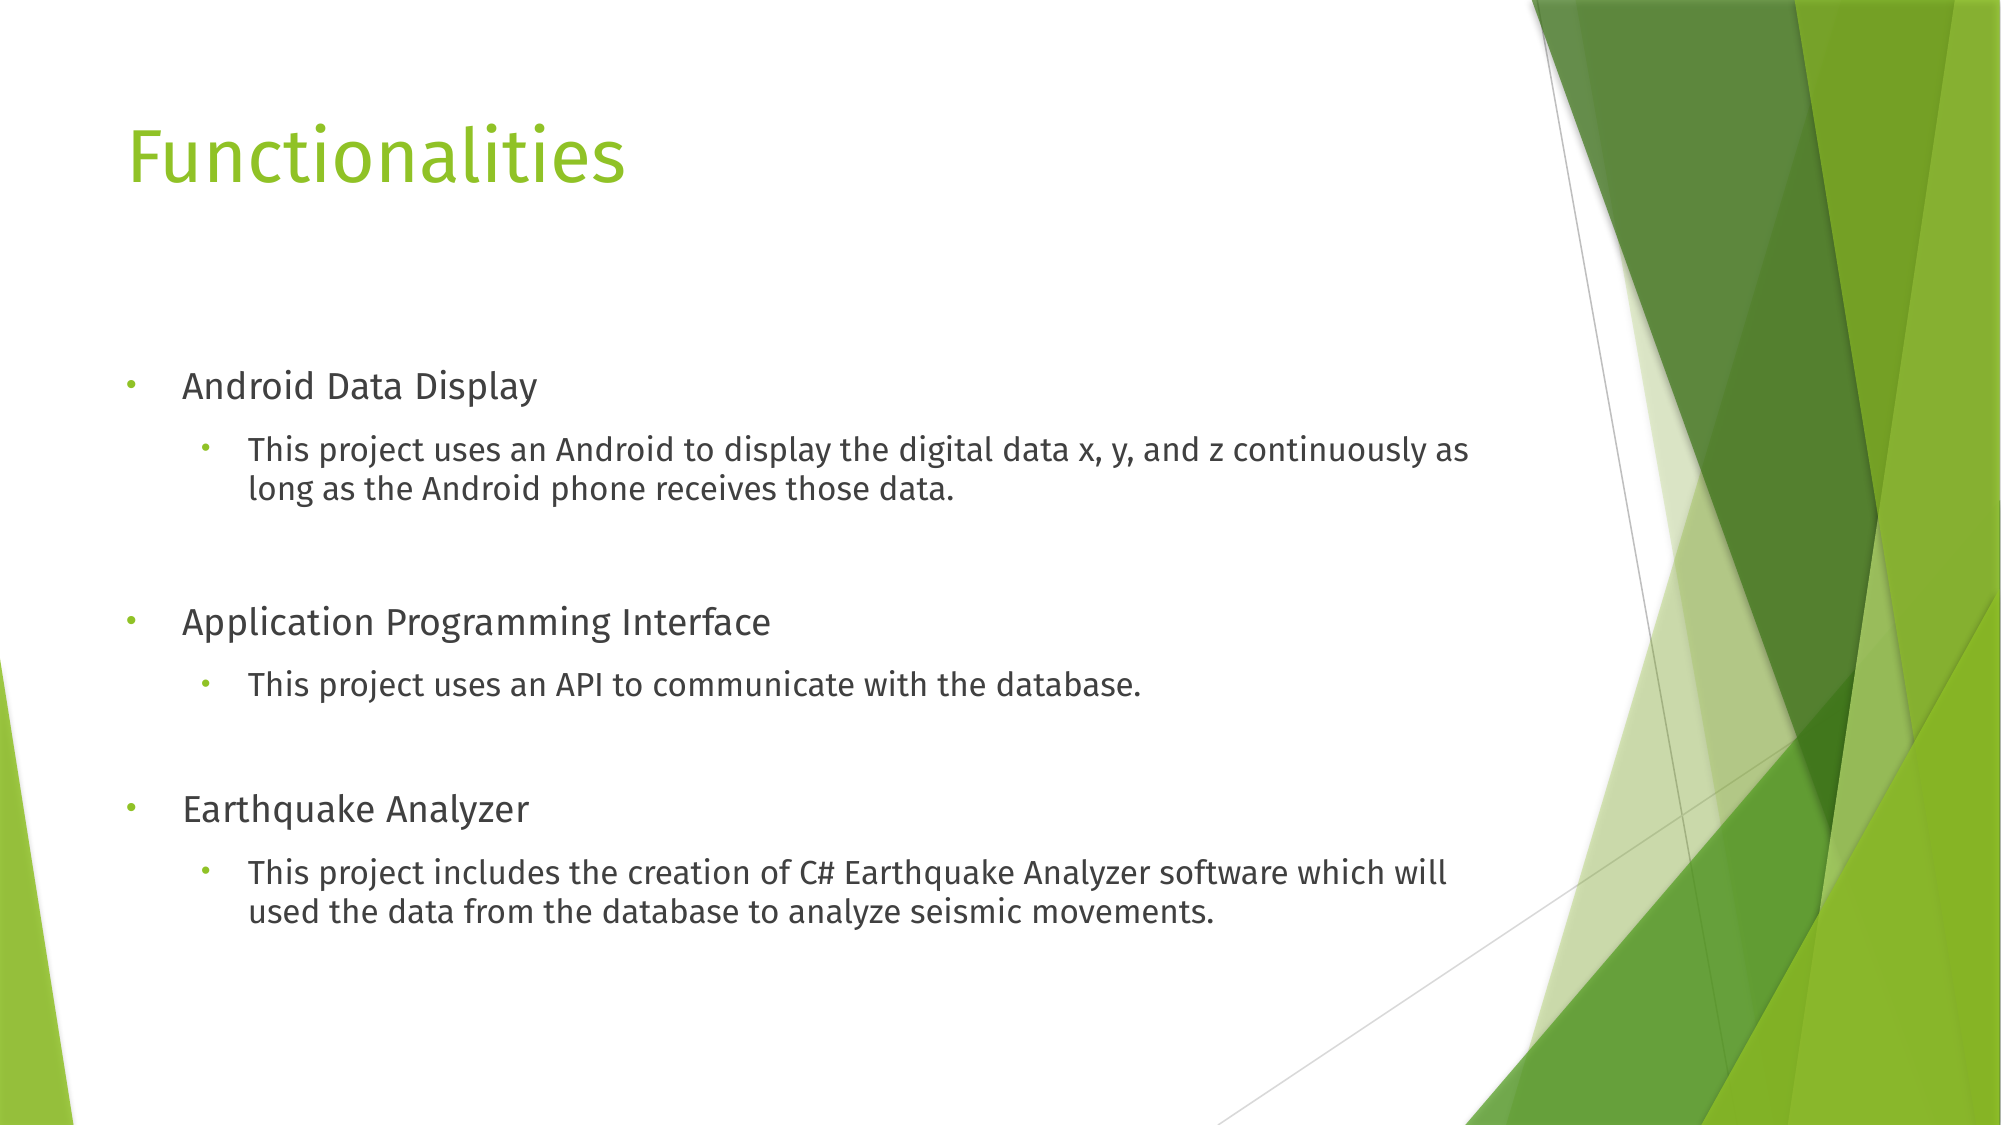

# Functionalities
Android Data Display
This project uses an Android to display the digital data x, y, and z continuously as long as the Android phone receives those data.

Application Programming Interface
This project uses an API to communicate with the database.

Earthquake Analyzer
This project includes the creation of C# Earthquake Analyzer software which will used the data from the database to analyze seismic movements.